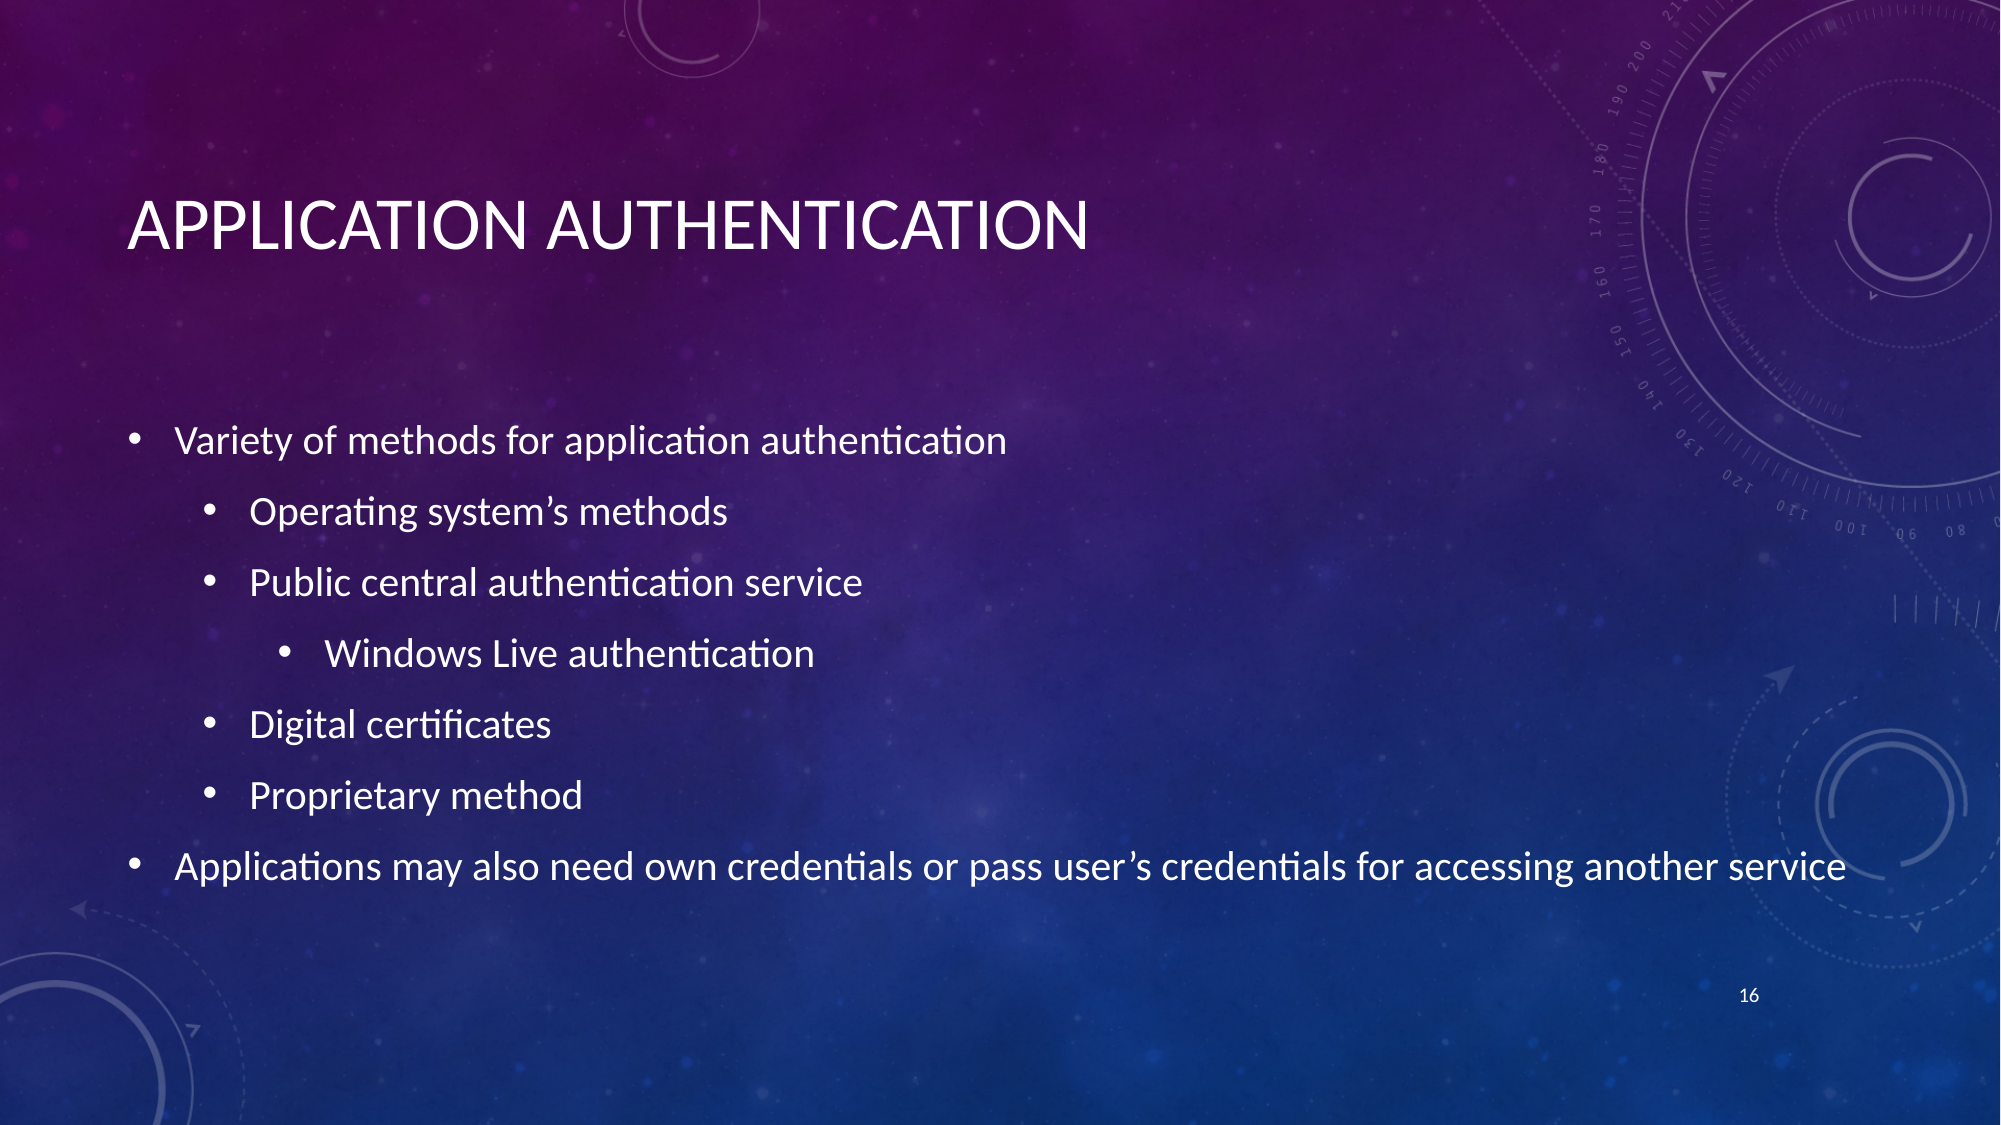

# Application Authentication
Variety of methods for application authentication
Operating system’s methods
Public central authentication service
Windows Live authentication
Digital certificates
Proprietary method
Applications may also need own credentials or pass user’s credentials for accessing another service
16